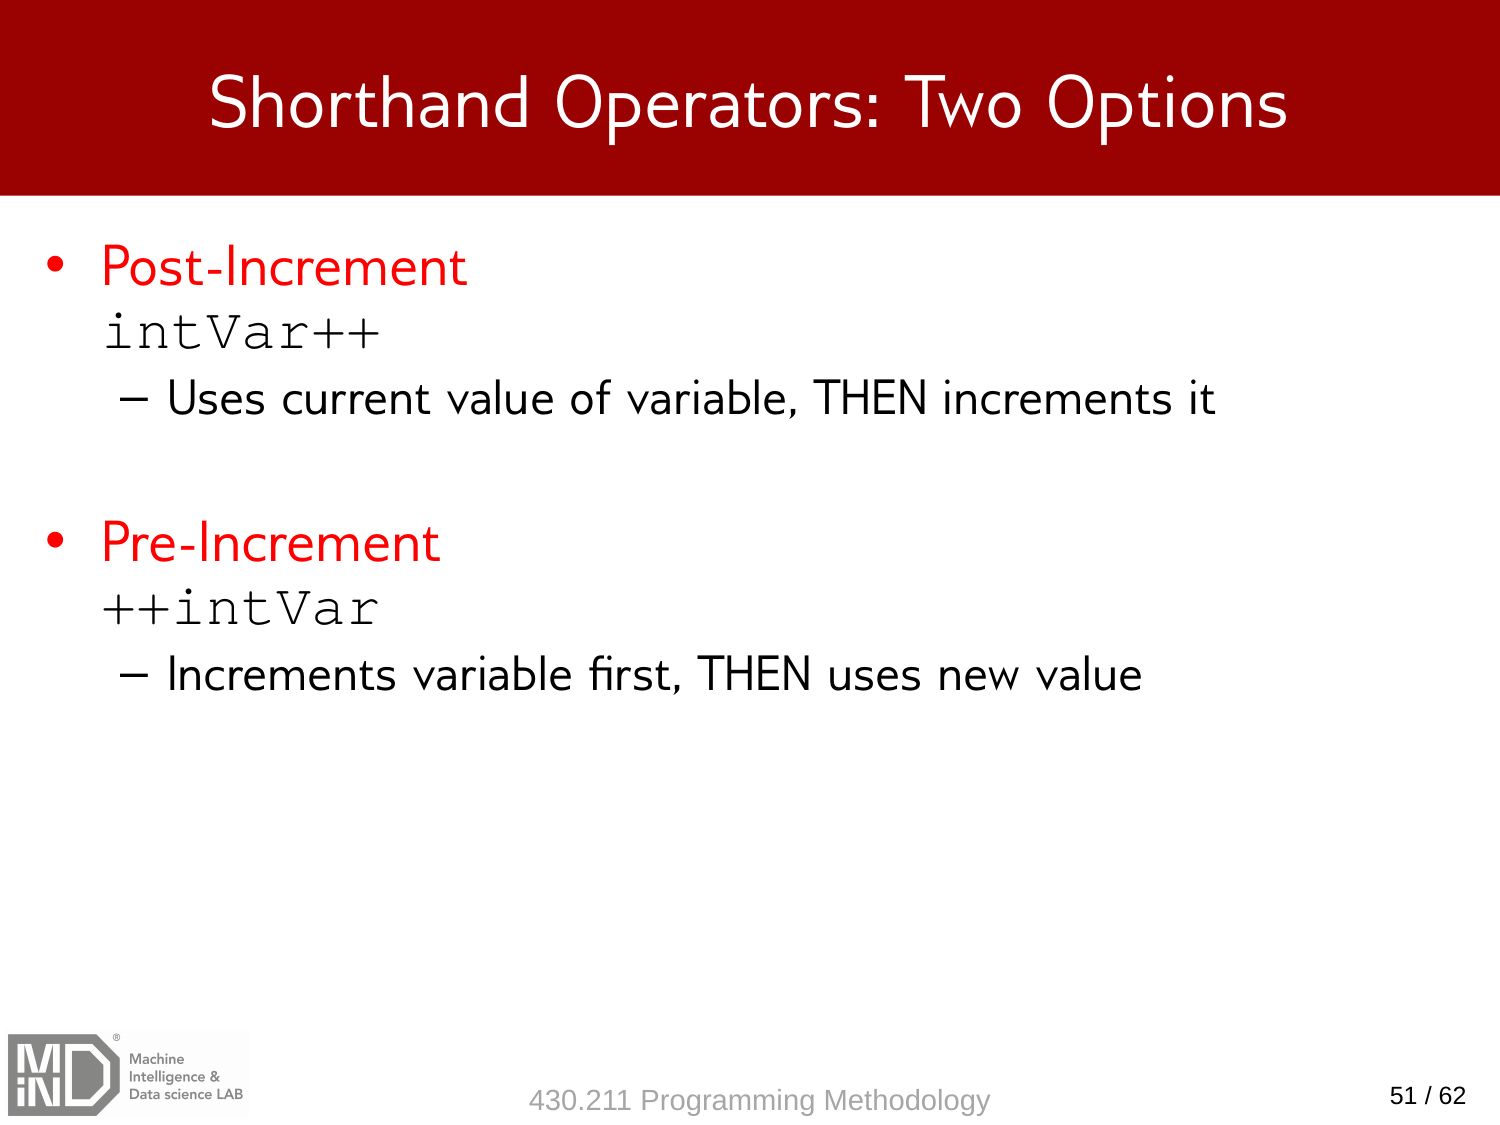

# Shorthand Operators: Two Options
Post-Increment
intVar++
Uses current value of variable, THEN increments it

Pre-Increment
++intVar
Increments variable first, THEN uses new value
51 / 62